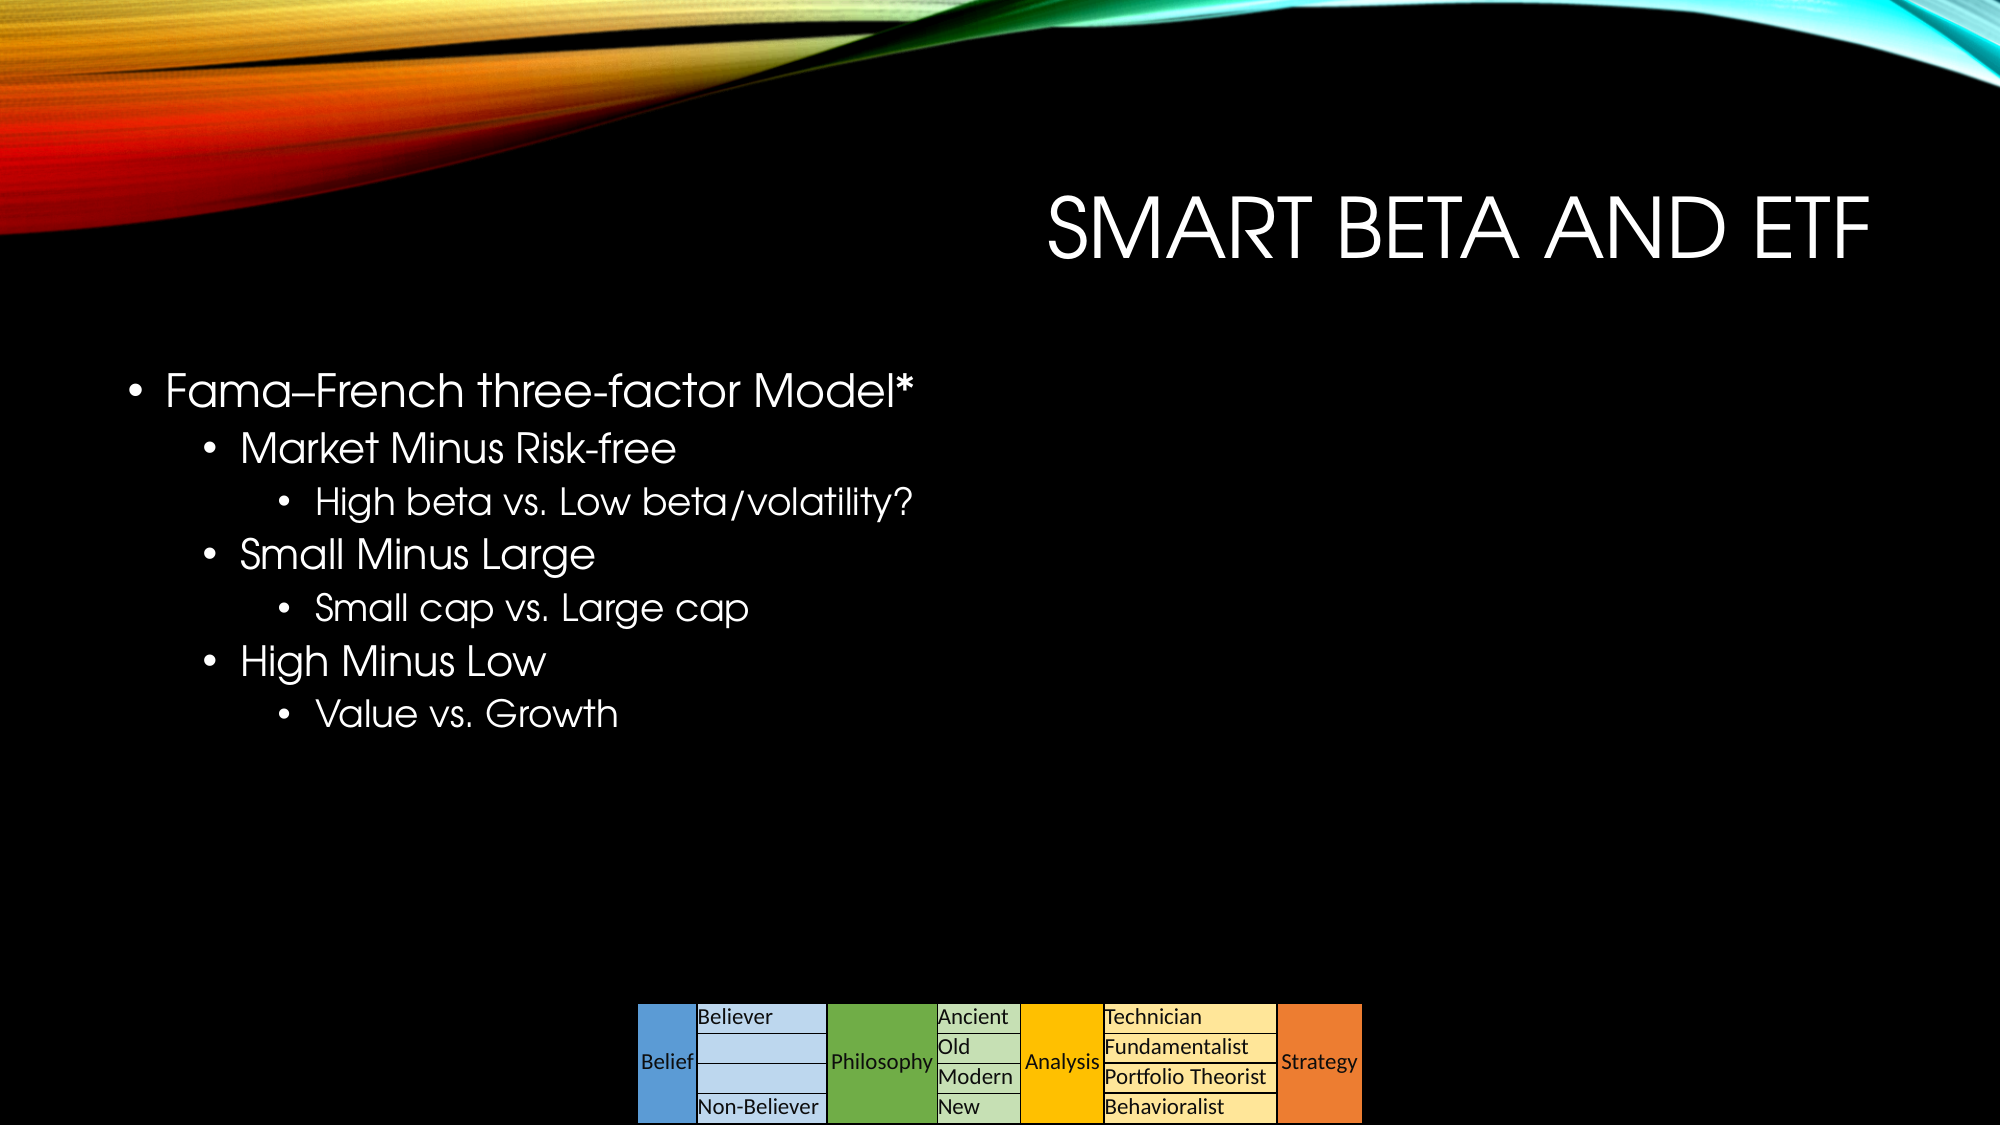

# SMART BETA AND ETF
Fama–French three-factor Model*
Market Minus Risk-free
High beta vs. Low beta/volatility?
Small Minus Large
Small cap vs. Large cap
High Minus Low
Value vs. Growth

| Belief | Believer | Philosophy | Ancient | Analysis | Technician | Strategy |
| --- | --- | --- | --- | --- | --- | --- |
|  |  |  | Old |  | Fundamentalist |  |
|  |  |  | Modern |  | Portfolio Theorist |  |
|  | Non-Believer |  | New |  | Behavioralist |  |